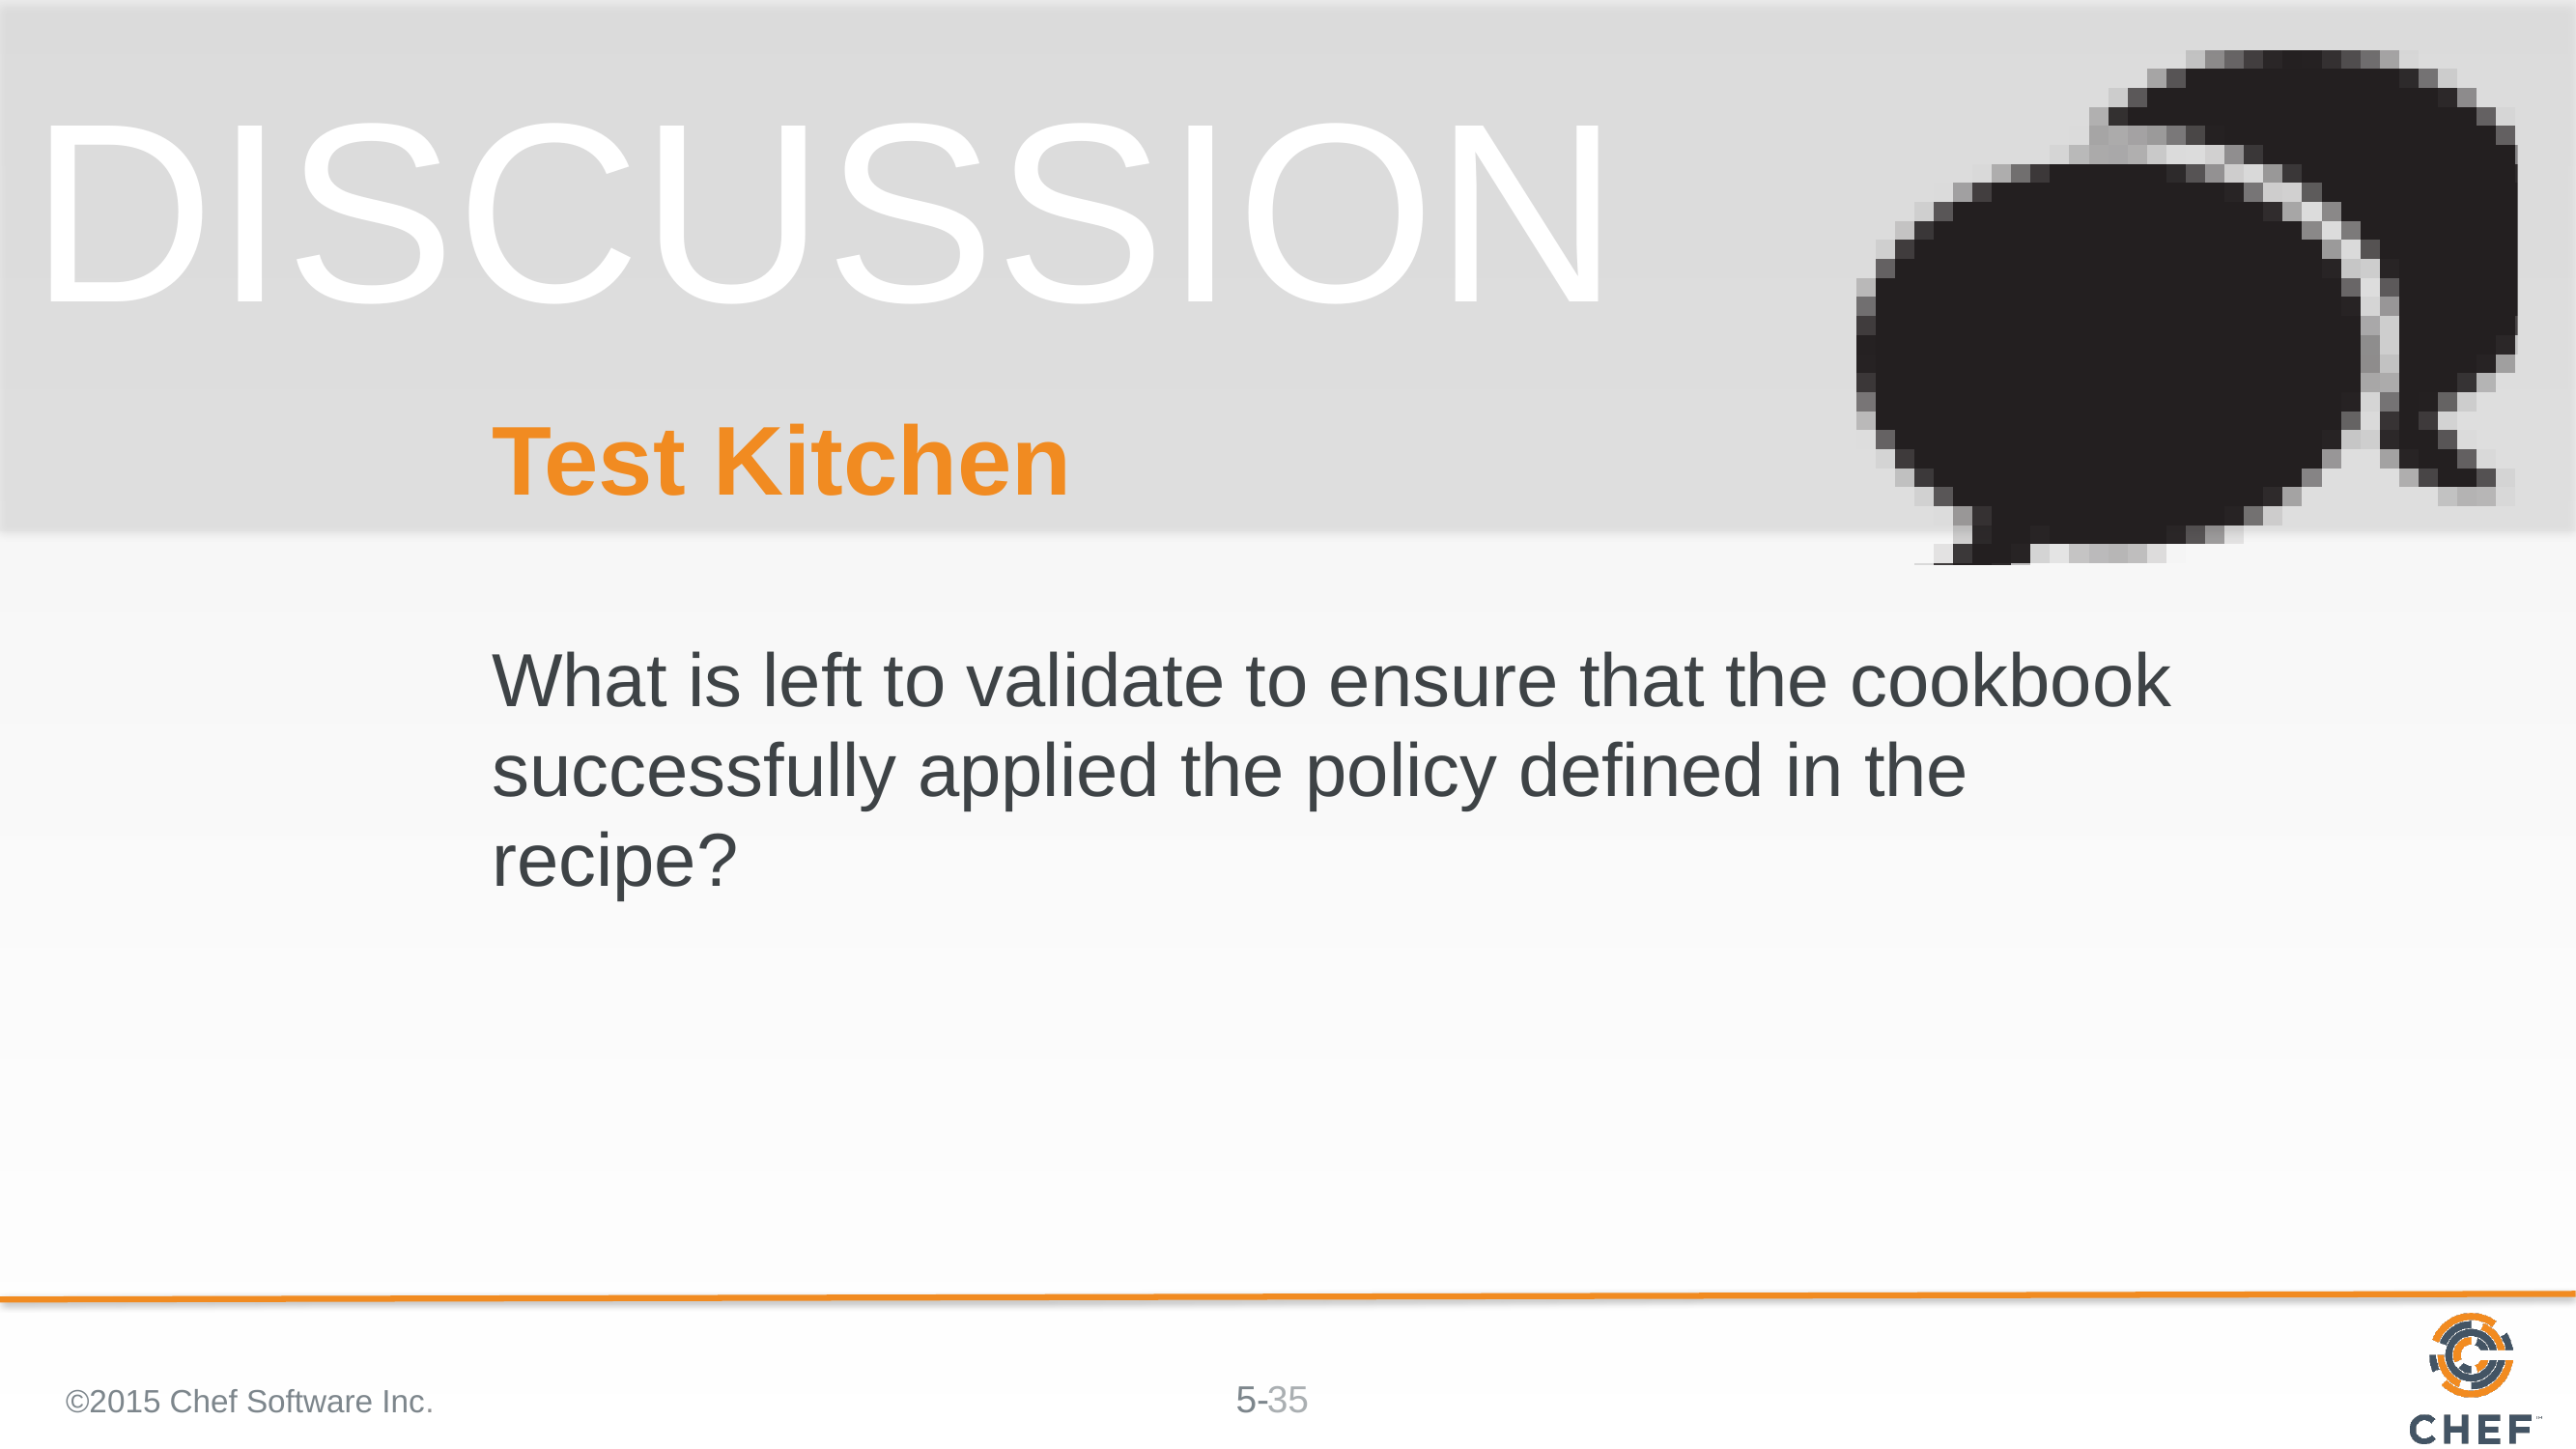

# Test Kitchen
What is left to validate to ensure that the cookbook successfully applied the policy defined in the recipe?
©2015 Chef Software Inc.
35